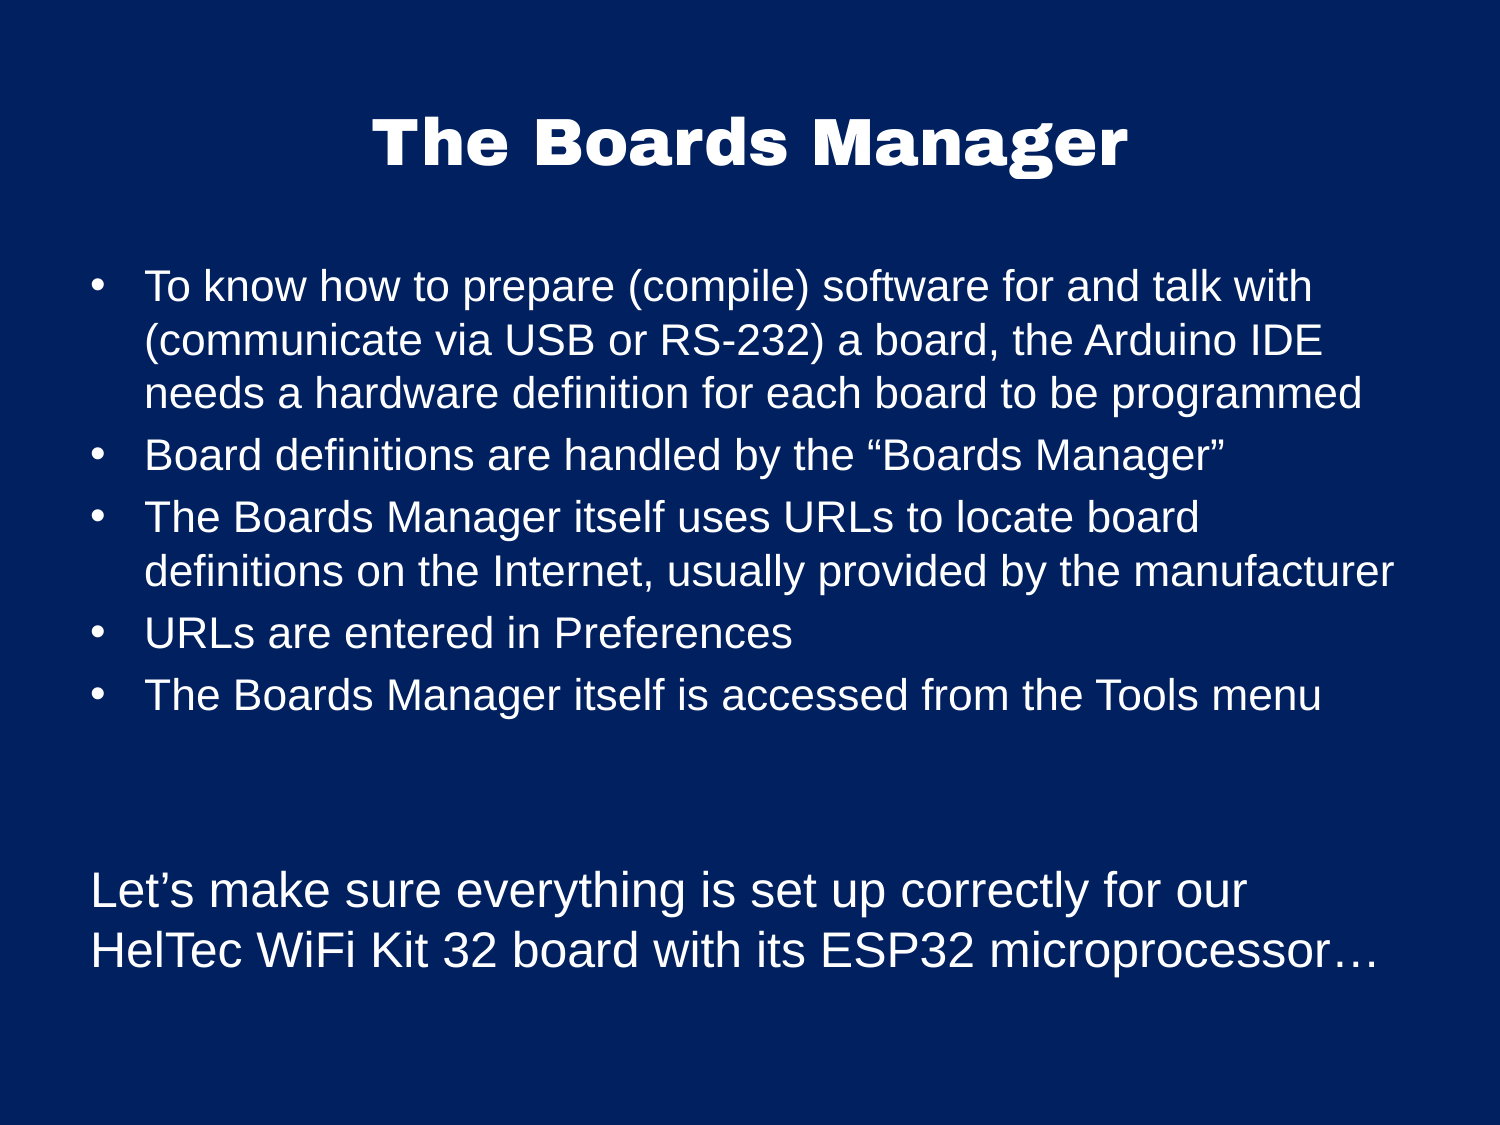

# The Boards Manager
To know how to prepare (compile) software for and talk with (communicate via USB or RS-232) a board, the Arduino IDE needs a hardware definition for each board to be programmed
Board definitions are handled by the “Boards Manager”
The Boards Manager itself uses URLs to locate board definitions on the Internet, usually provided by the manufacturer
URLs are entered in Preferences
The Boards Manager itself is accessed from the Tools menu

Let’s make sure everything is set up correctly for our HelTec WiFi Kit 32 board with its ESP32 microprocessor…